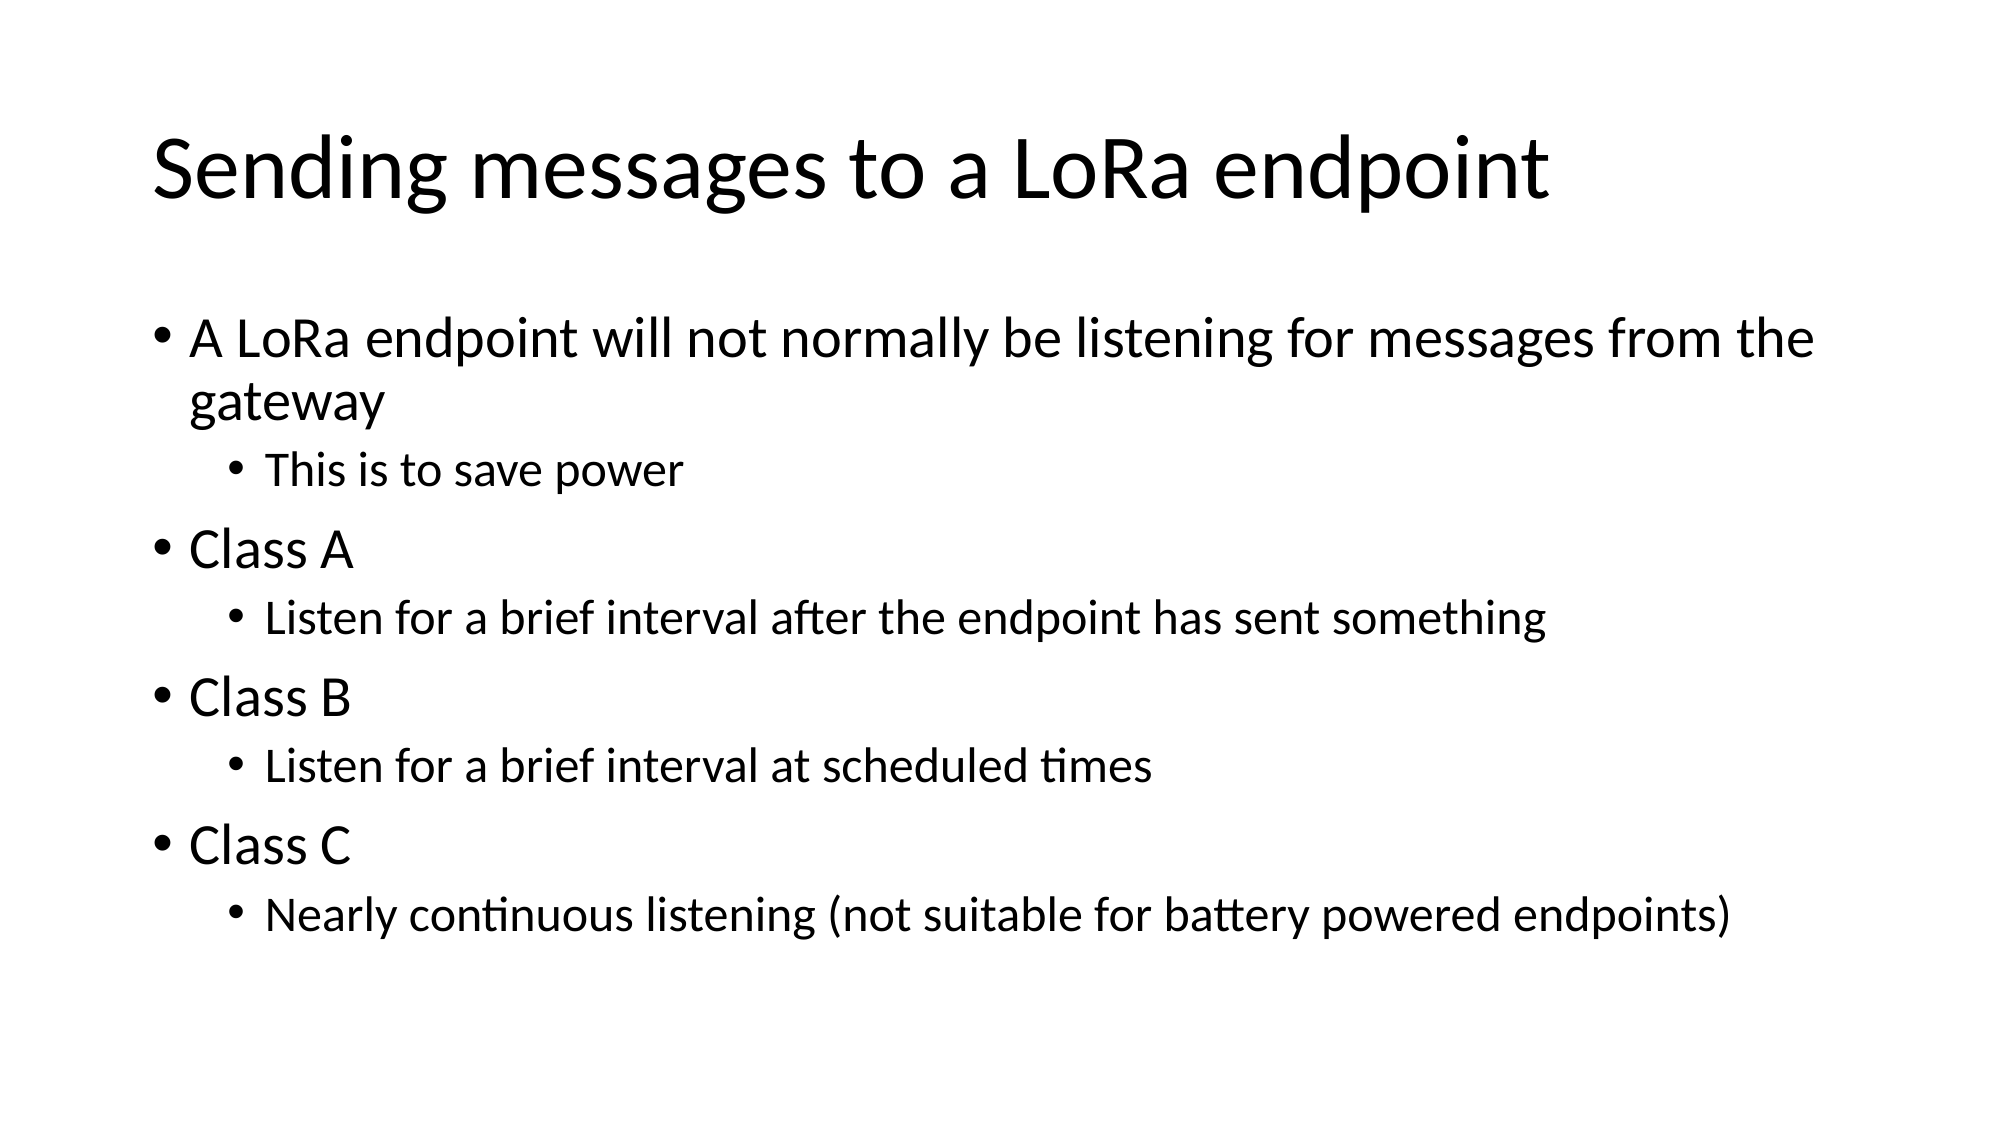

# Sending messages to a LoRa endpoint
A LoRa endpoint will not normally be listening for messages from the gateway
This is to save power
Class A
Listen for a brief interval after the endpoint has sent something
Class B
Listen for a brief interval at scheduled times
Class C
Nearly continuous listening (not suitable for battery powered endpoints)